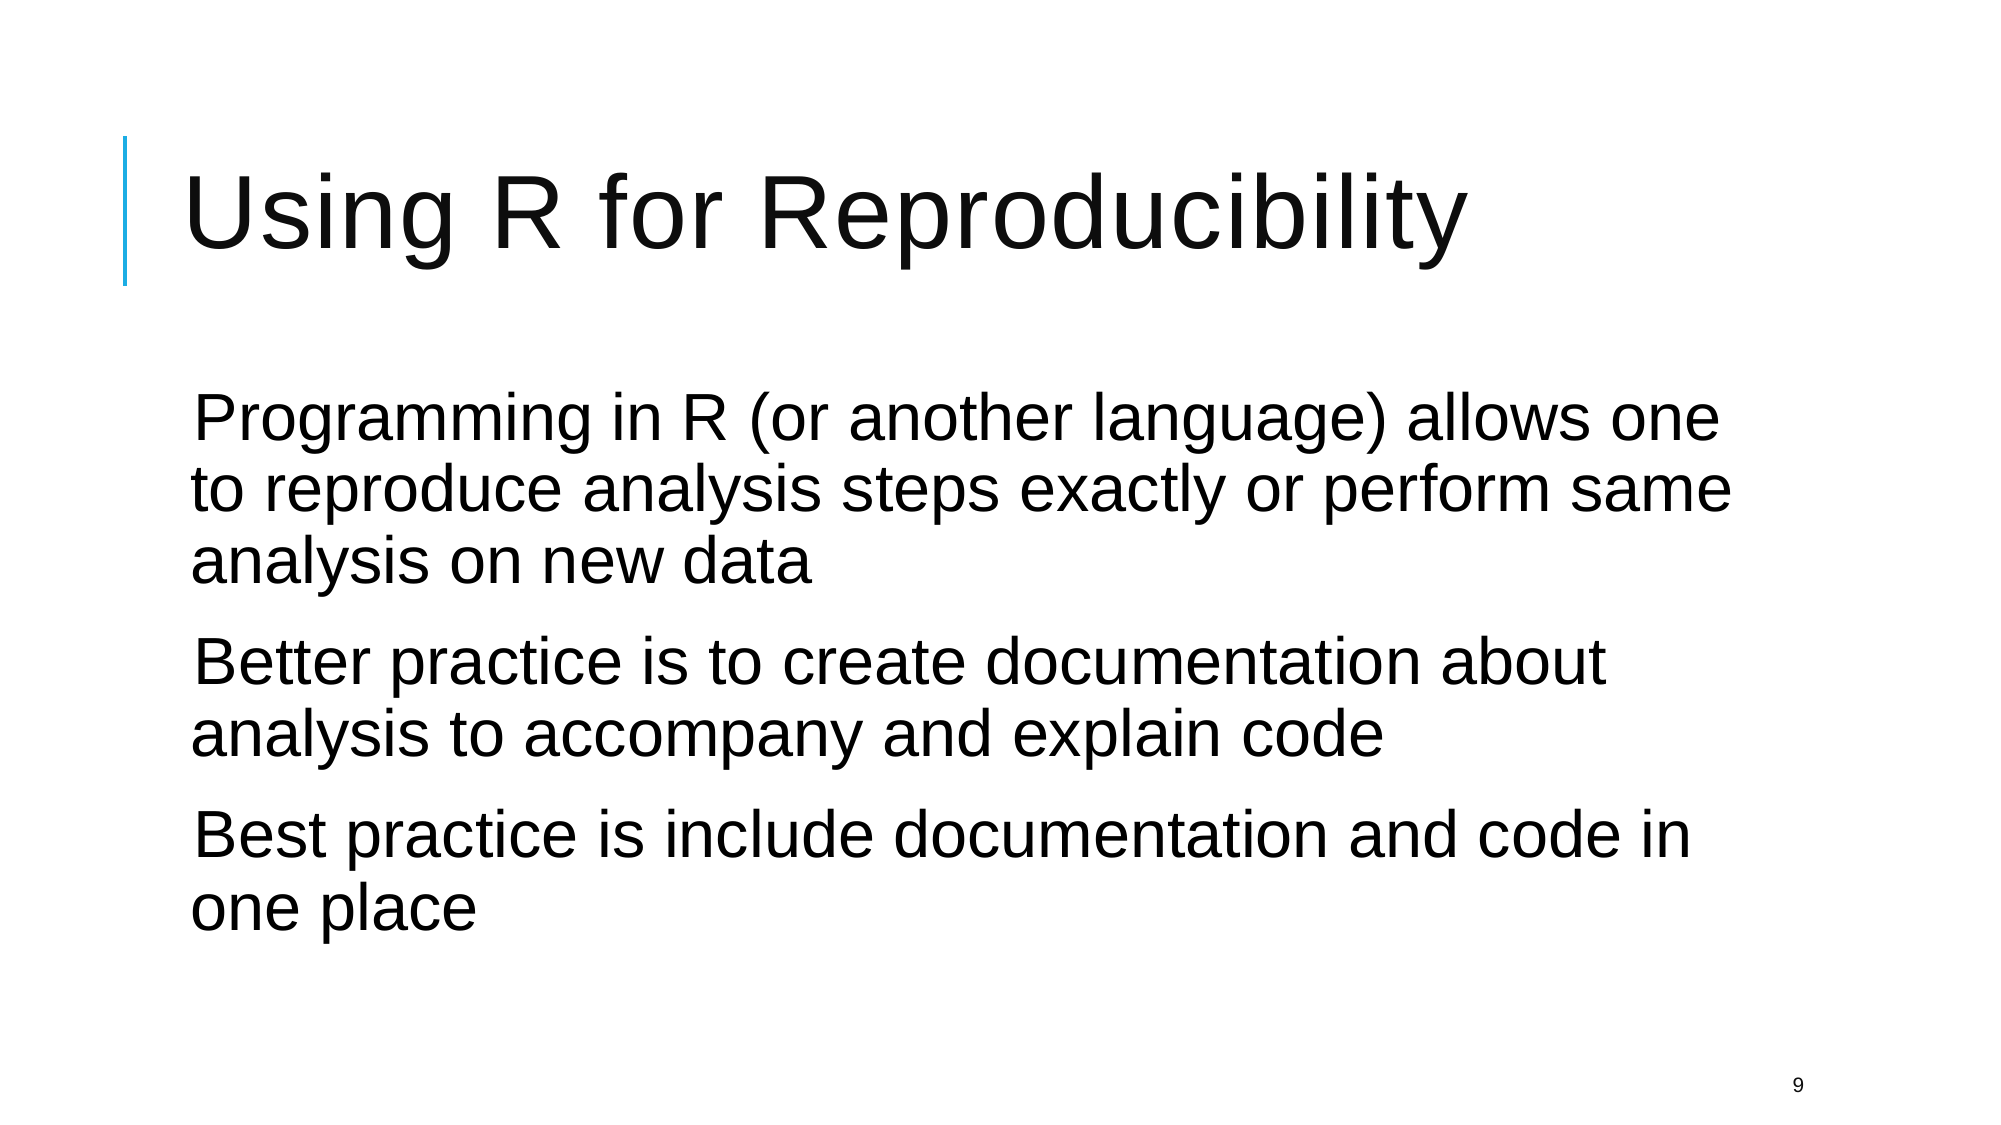

# Using R for Reproducibility
Programming in R (or another language) allows one to reproduce analysis steps exactly or perform same analysis on new data
Better practice is to create documentation about analysis to accompany and explain code
Best practice is include documentation and code in one place
9